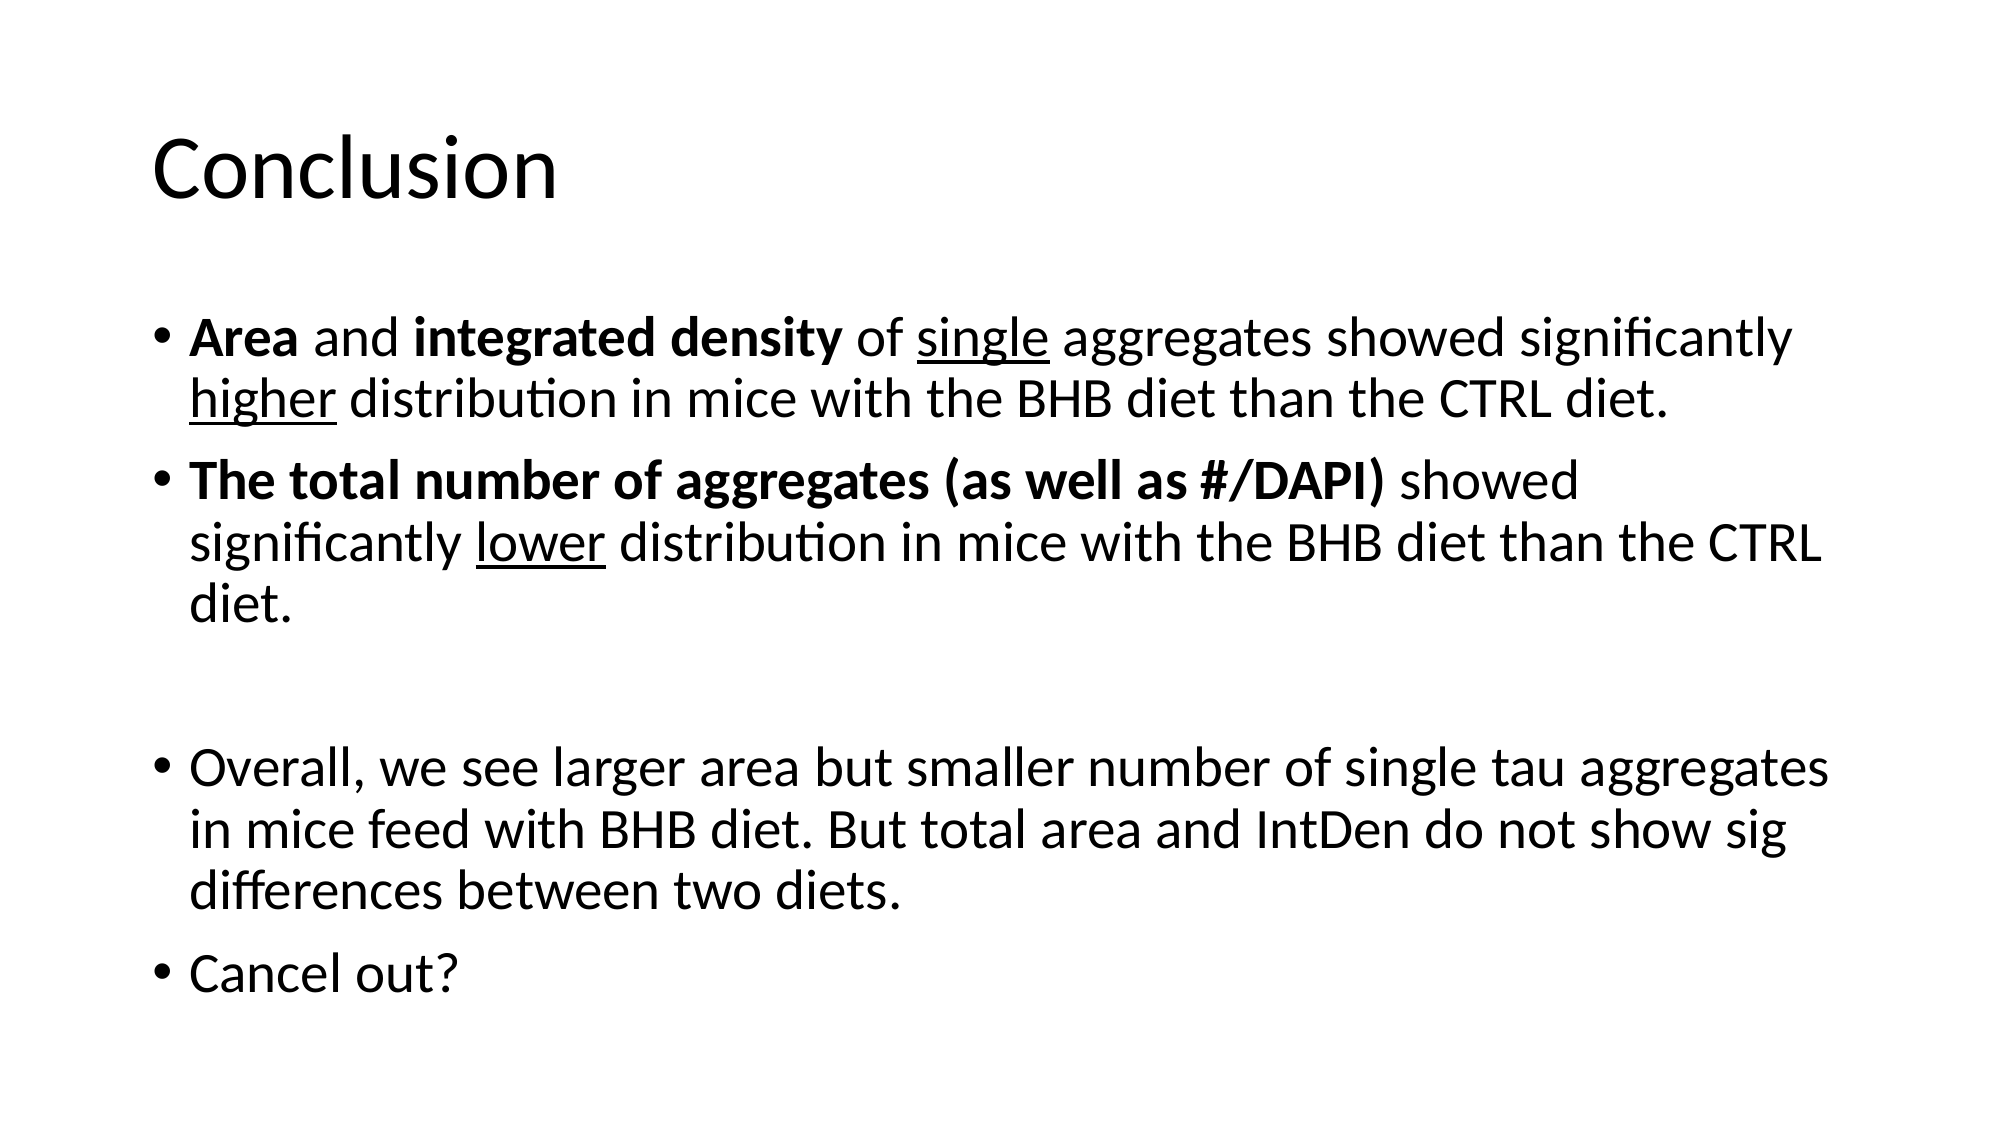

# Conclusion
Area and integrated density of single aggregates showed significantly higher distribution in mice with the BHB diet than the CTRL diet.
The total number of aggregates (as well as #/DAPI) showed significantly lower distribution in mice with the BHB diet than the CTRL diet.

Overall, we see larger area but smaller number of single tau aggregates in mice feed with BHB diet. But total area and IntDen do not show sig differences between two diets.
Cancel out?